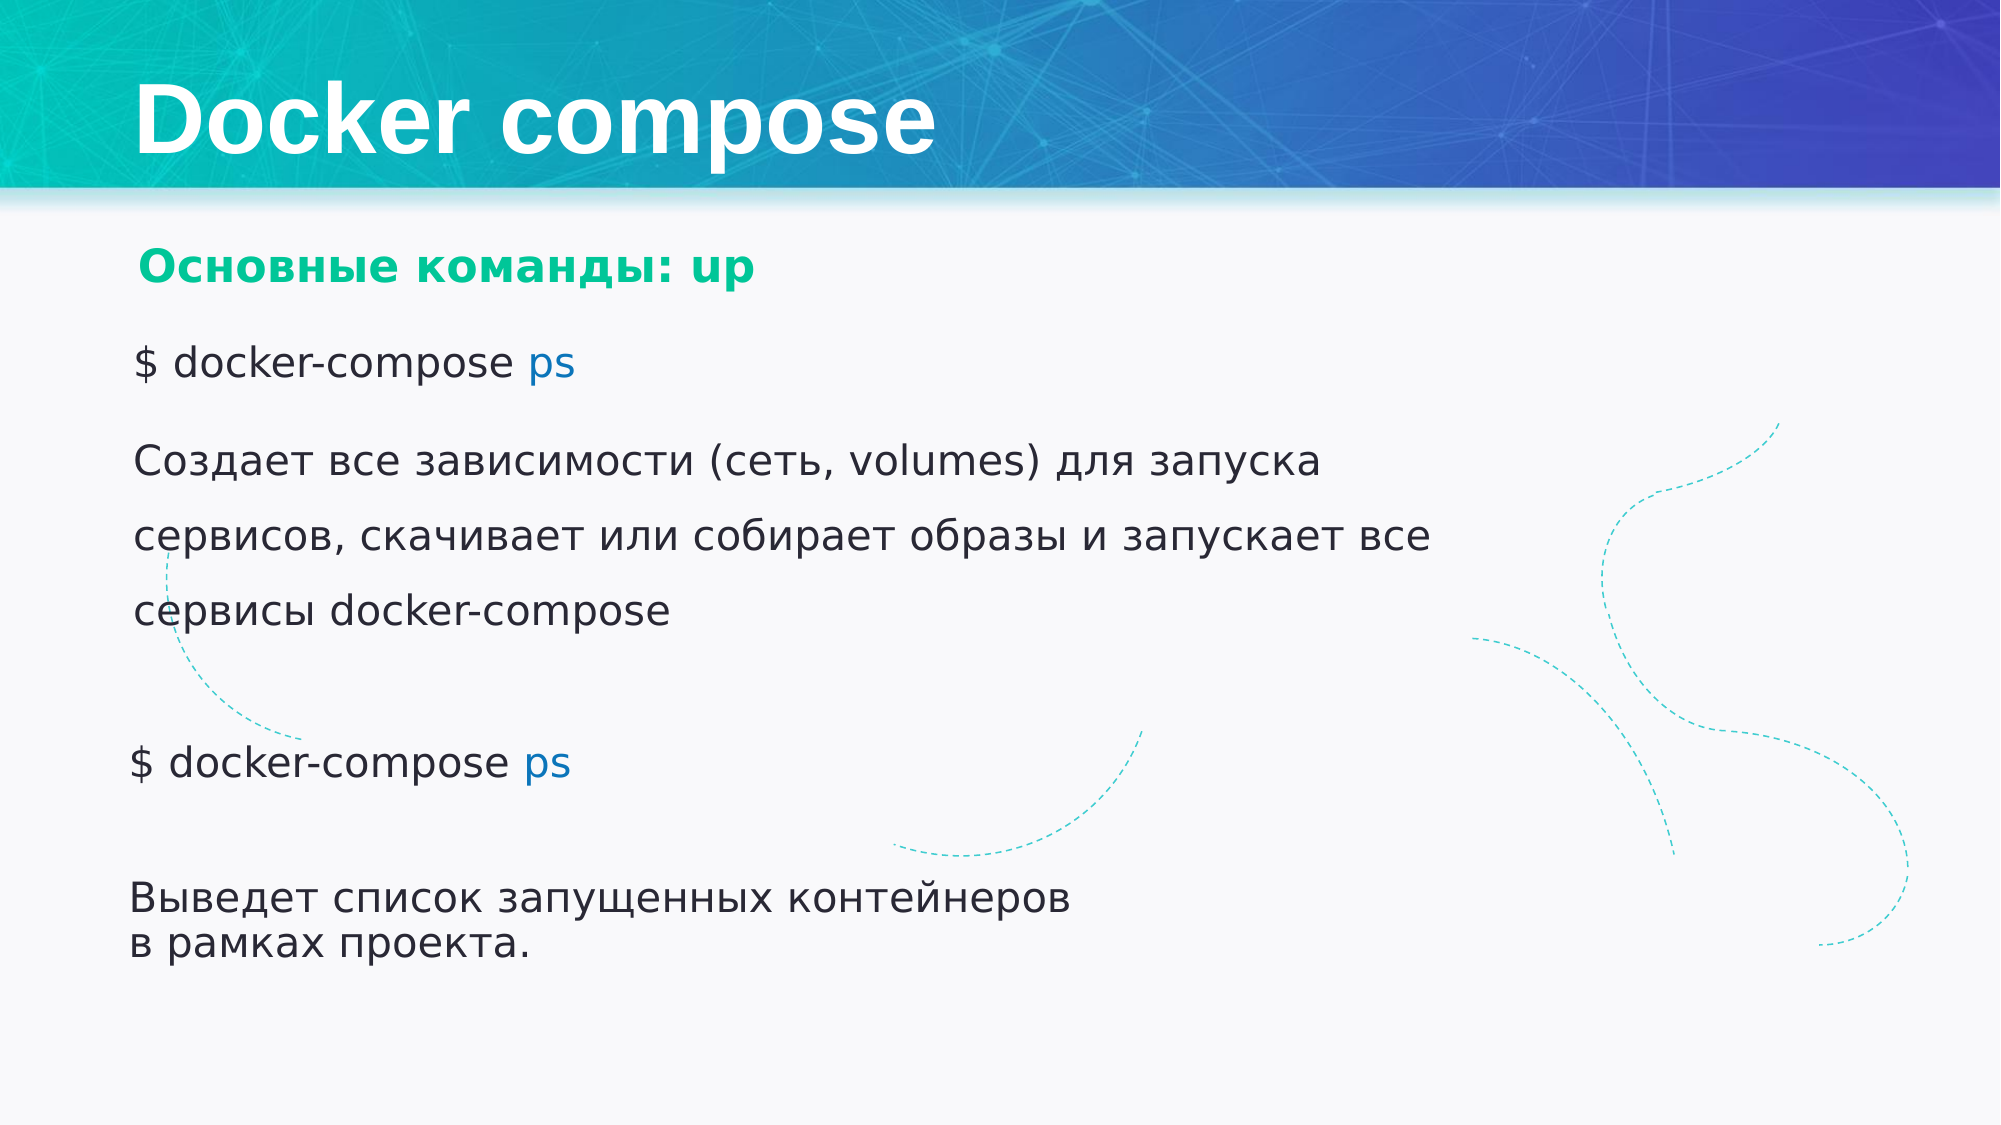

Docker compose
Основные команды: up
$ docker-compose ps
Создает все зависимости (сеть, volumes) для запуска сервисов, скачивает или собирает образы и запускает все сервисы docker-compose

$ docker-compose ps

Выведет список запущенных контейнеров в рамках проекта.